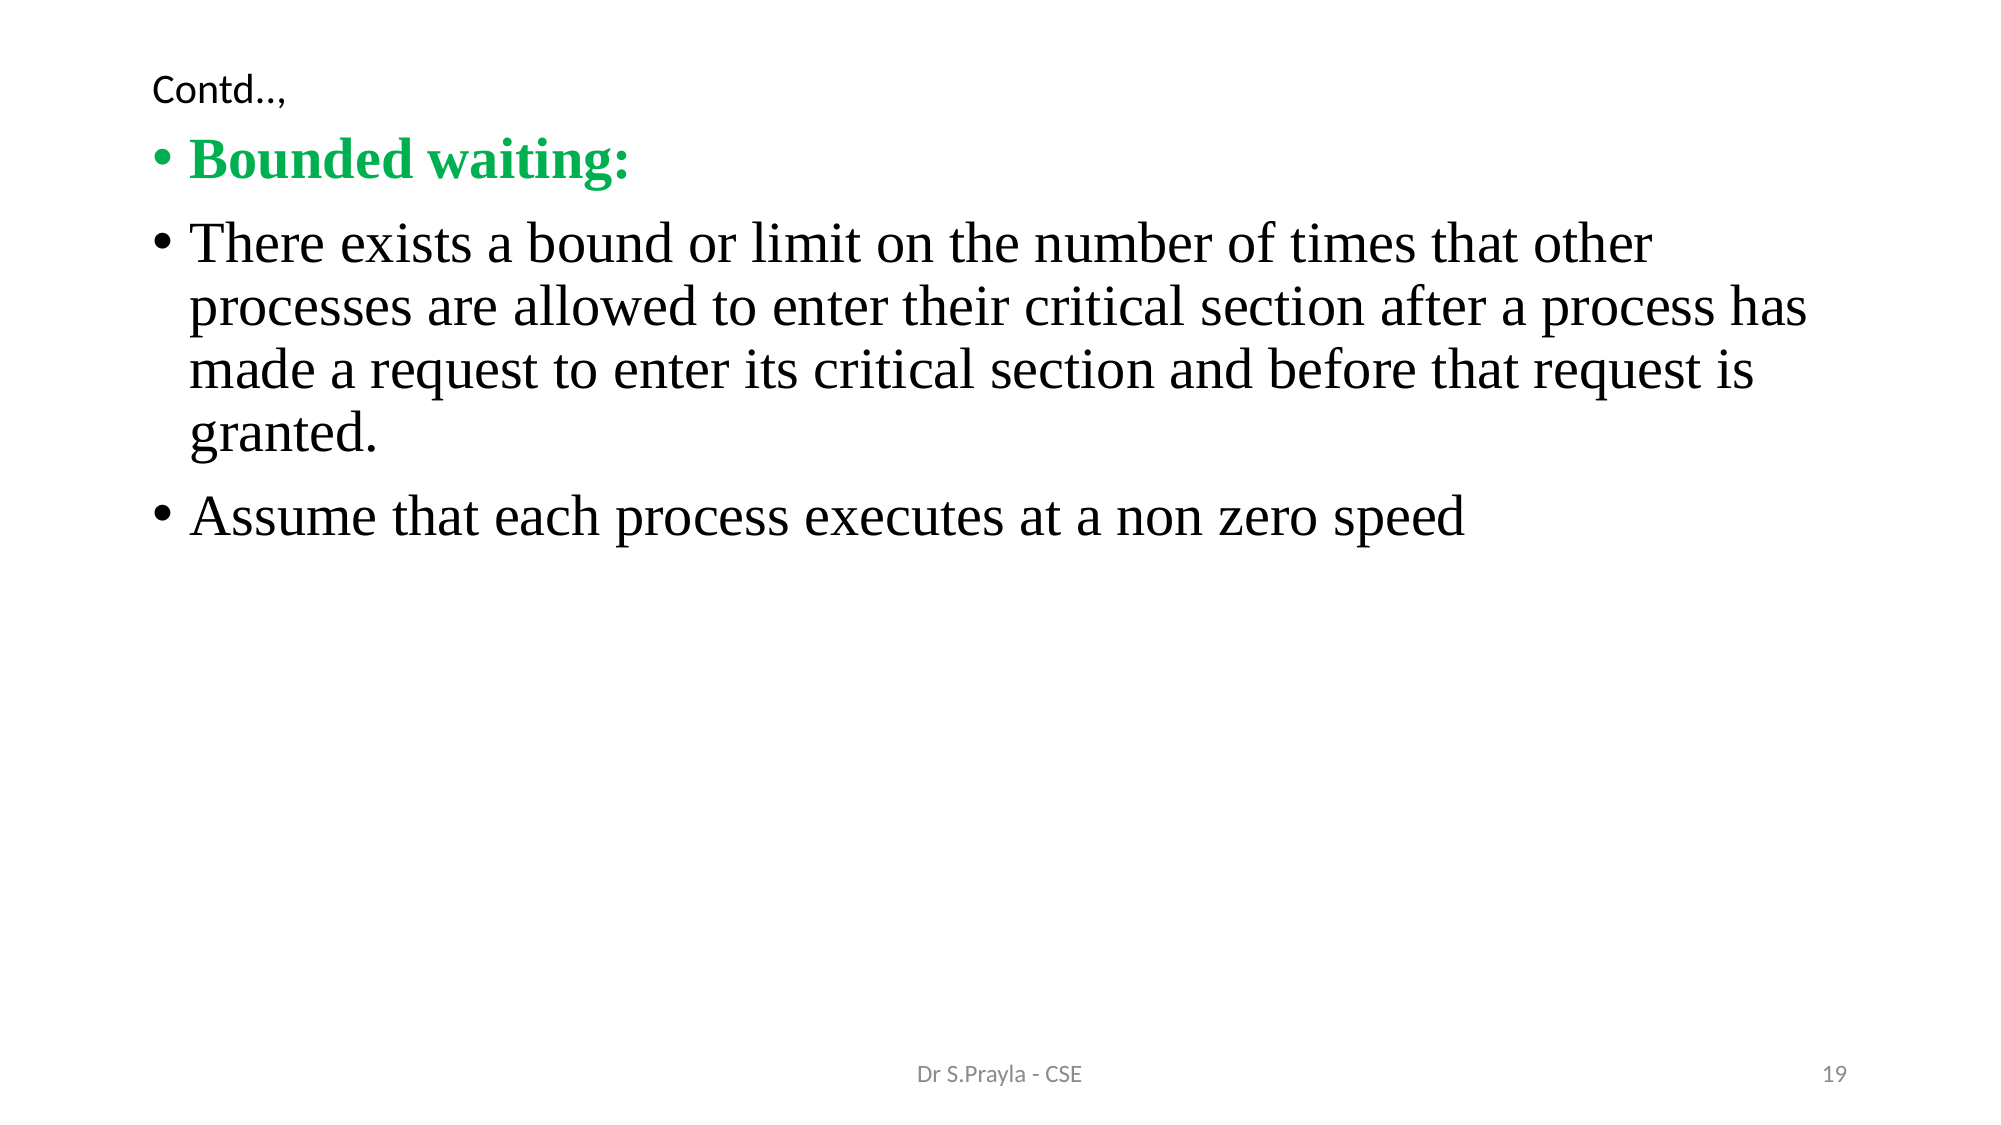

# Contd..,
Bounded waiting:
There exists a bound or limit on the number of times that other processes are allowed to enter their critical section after a process has made a request to enter its critical section and before that request is granted.
Assume that each process executes at a non zero speed

Dr S.Prayla - CSE
19